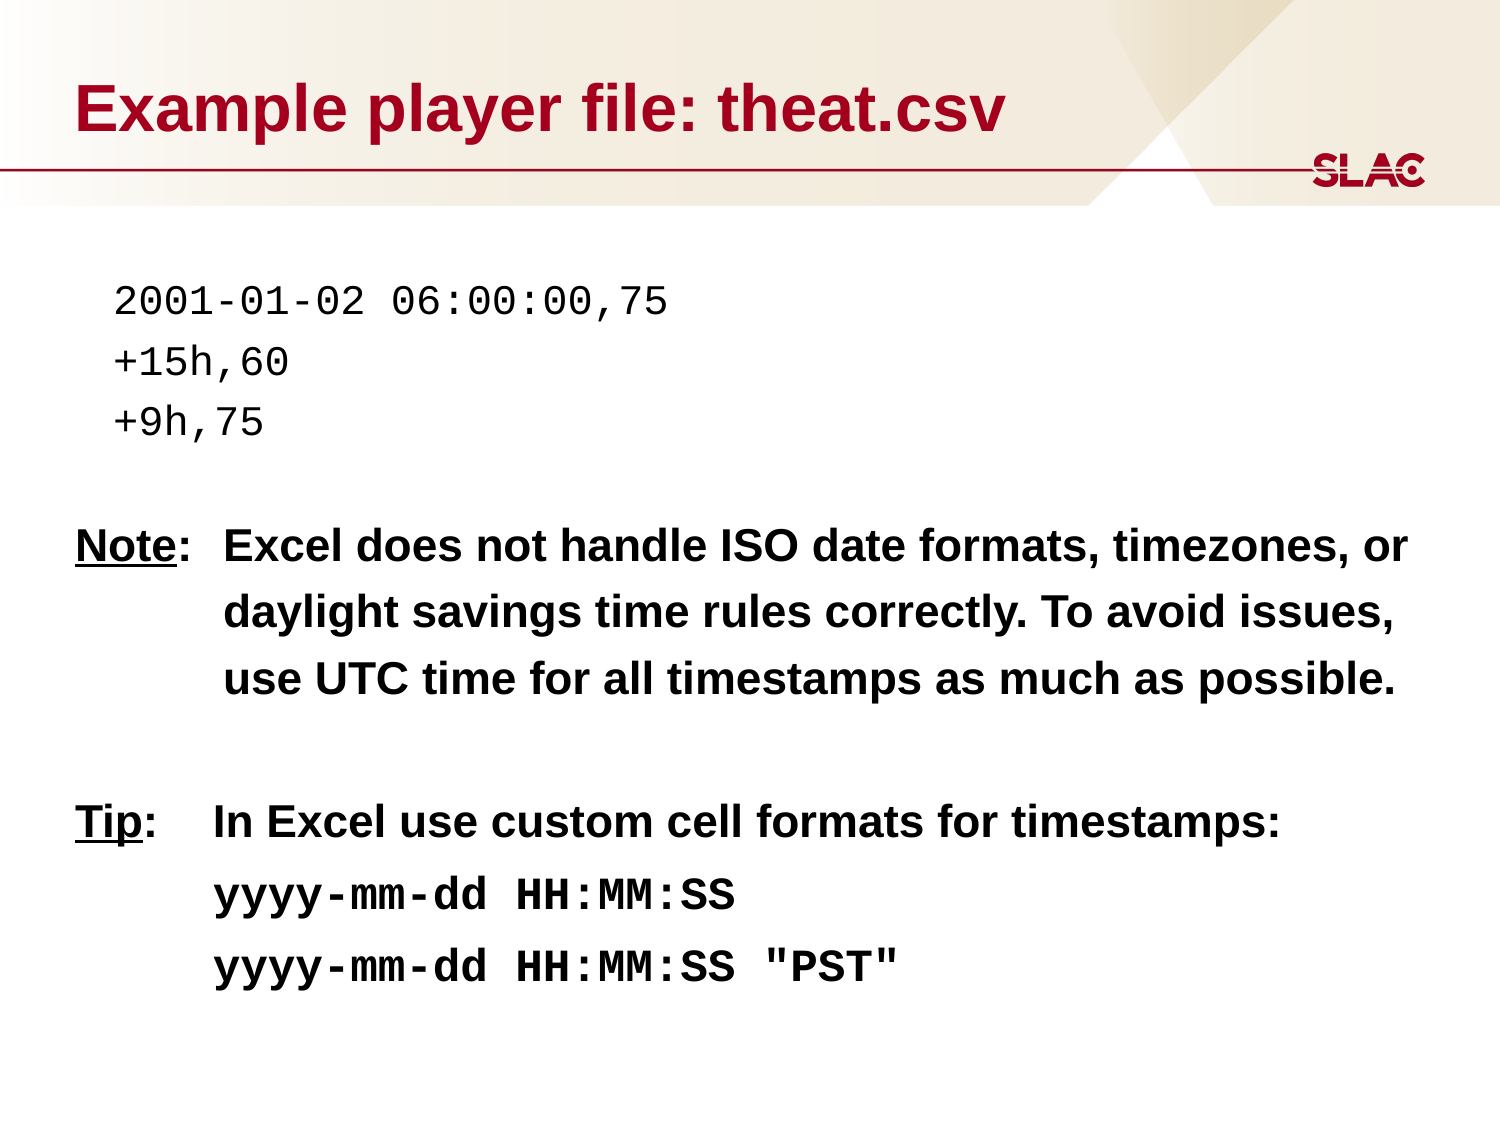

# Example player file: theat.csv
2001-01-02 06:00:00,75
+15h,60
+9h,75

Note:	Excel does not handle ISO date formats, timezones, or daylight savings time rules correctly. To avoid issues, use UTC time for all timestamps as much as possible.

Tip: 	In Excel use custom cell formats for timestamps:
	yyyy-mm-dd HH:MM:SS
	yyyy-mm-dd HH:MM:SS "PST"